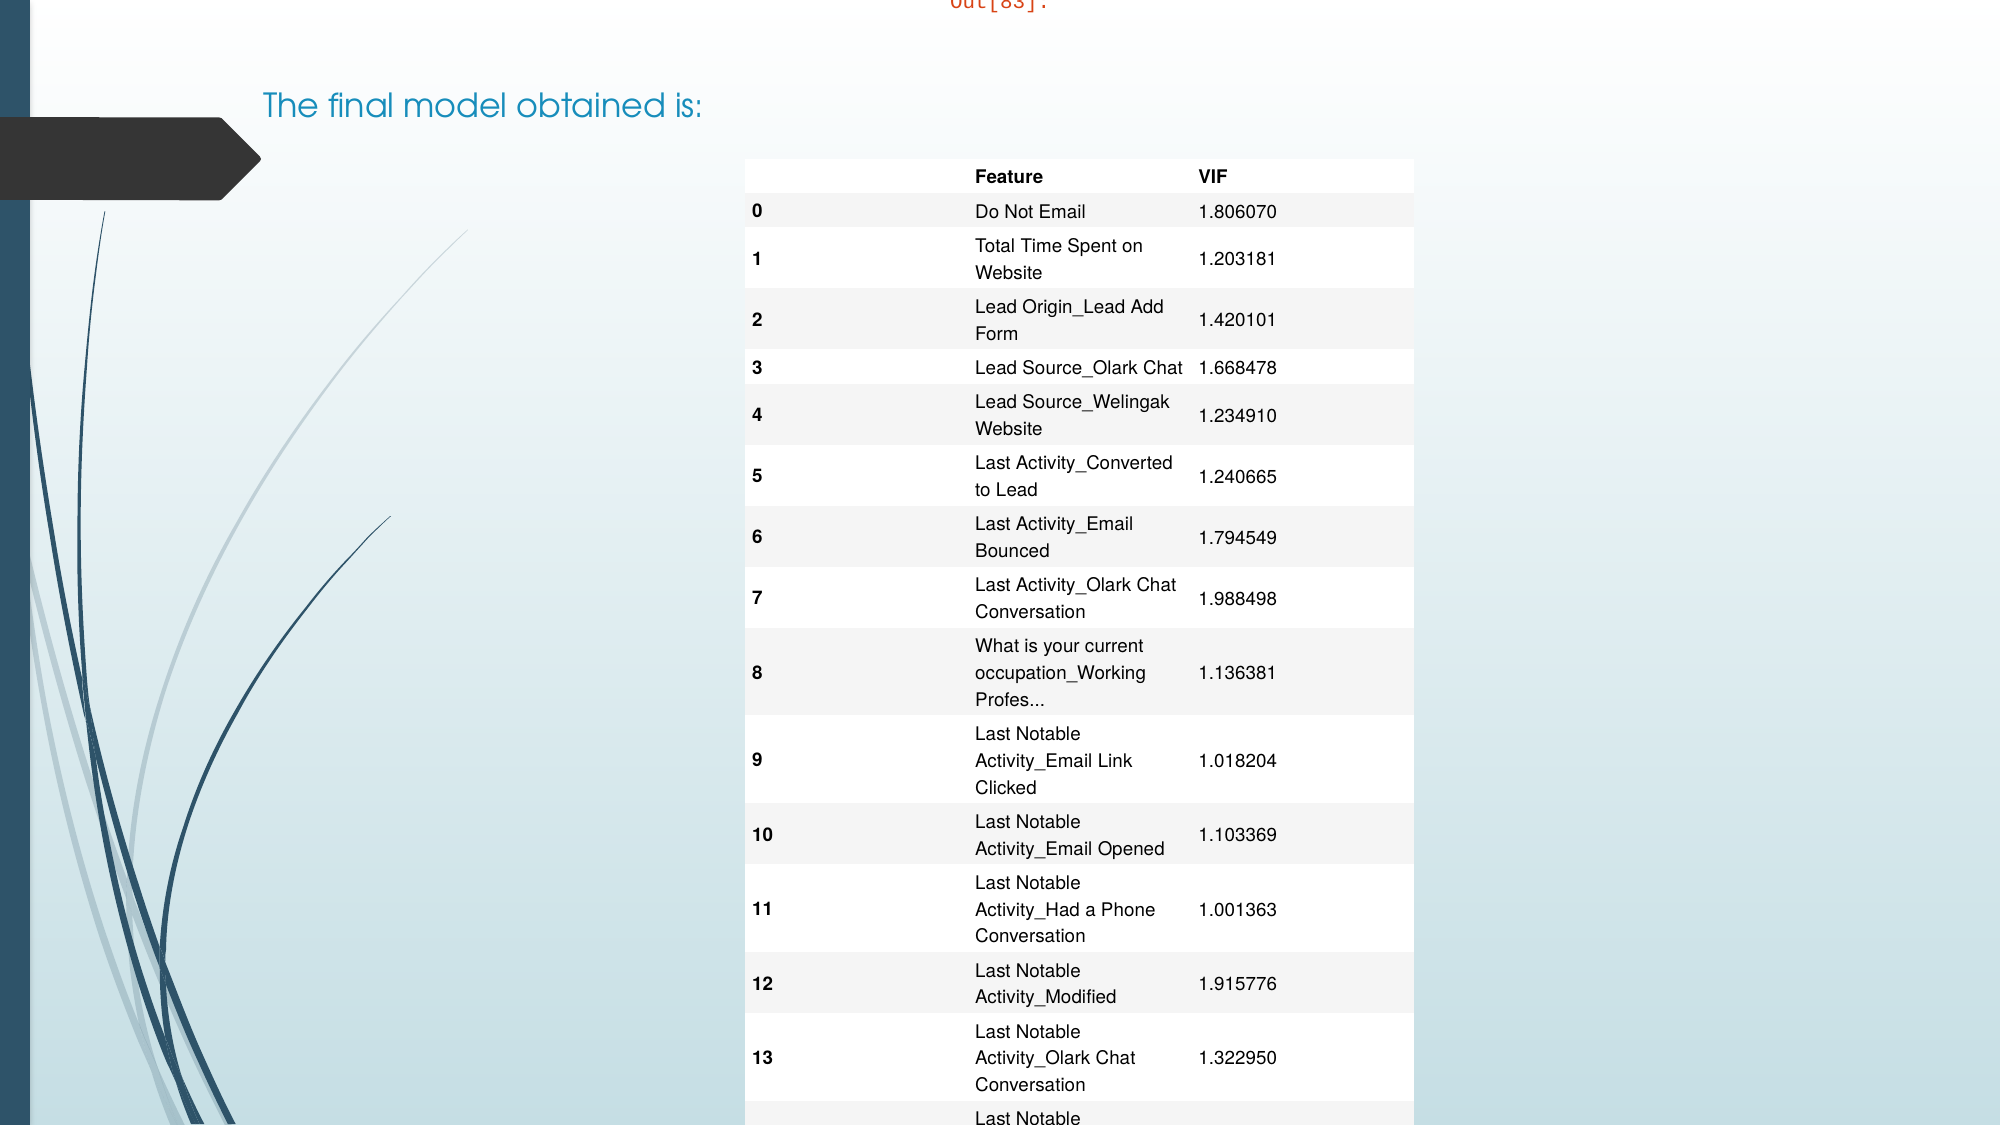

Out[83]:
# The final model obtained is:
|  | Feature | VIF |
| --- | --- | --- |
| 0 | Do Not Email | 1.806070 |
| 1 | Total Time Spent on Website | 1.203181 |
| 2 | Lead Origin\_Lead Add Form | 1.420101 |
| 3 | Lead Source\_Olark Chat | 1.668478 |
| 4 | Lead Source\_Welingak Website | 1.234910 |
| 5 | Last Activity\_Converted to Lead | 1.240665 |
| 6 | Last Activity\_Email Bounced | 1.794549 |
| 7 | Last Activity\_Olark Chat Conversation | 1.988498 |
| 8 | What is your current occupation\_Working Profes... | 1.136381 |
| 9 | Last Notable Activity\_Email Link Clicked | 1.018204 |
| 10 | Last Notable Activity\_Email Opened | 1.103369 |
| 11 | Last Notable Activity\_Had a Phone Conversation | 1.001363 |
| 12 | Last Notable Activity\_Modified | 1.915776 |
| 13 | Last Notable Activity\_Olark Chat Conversation | 1.322950 |
| 14 | Last Notable Activity\_Page Visited on Website | 1.024364 |